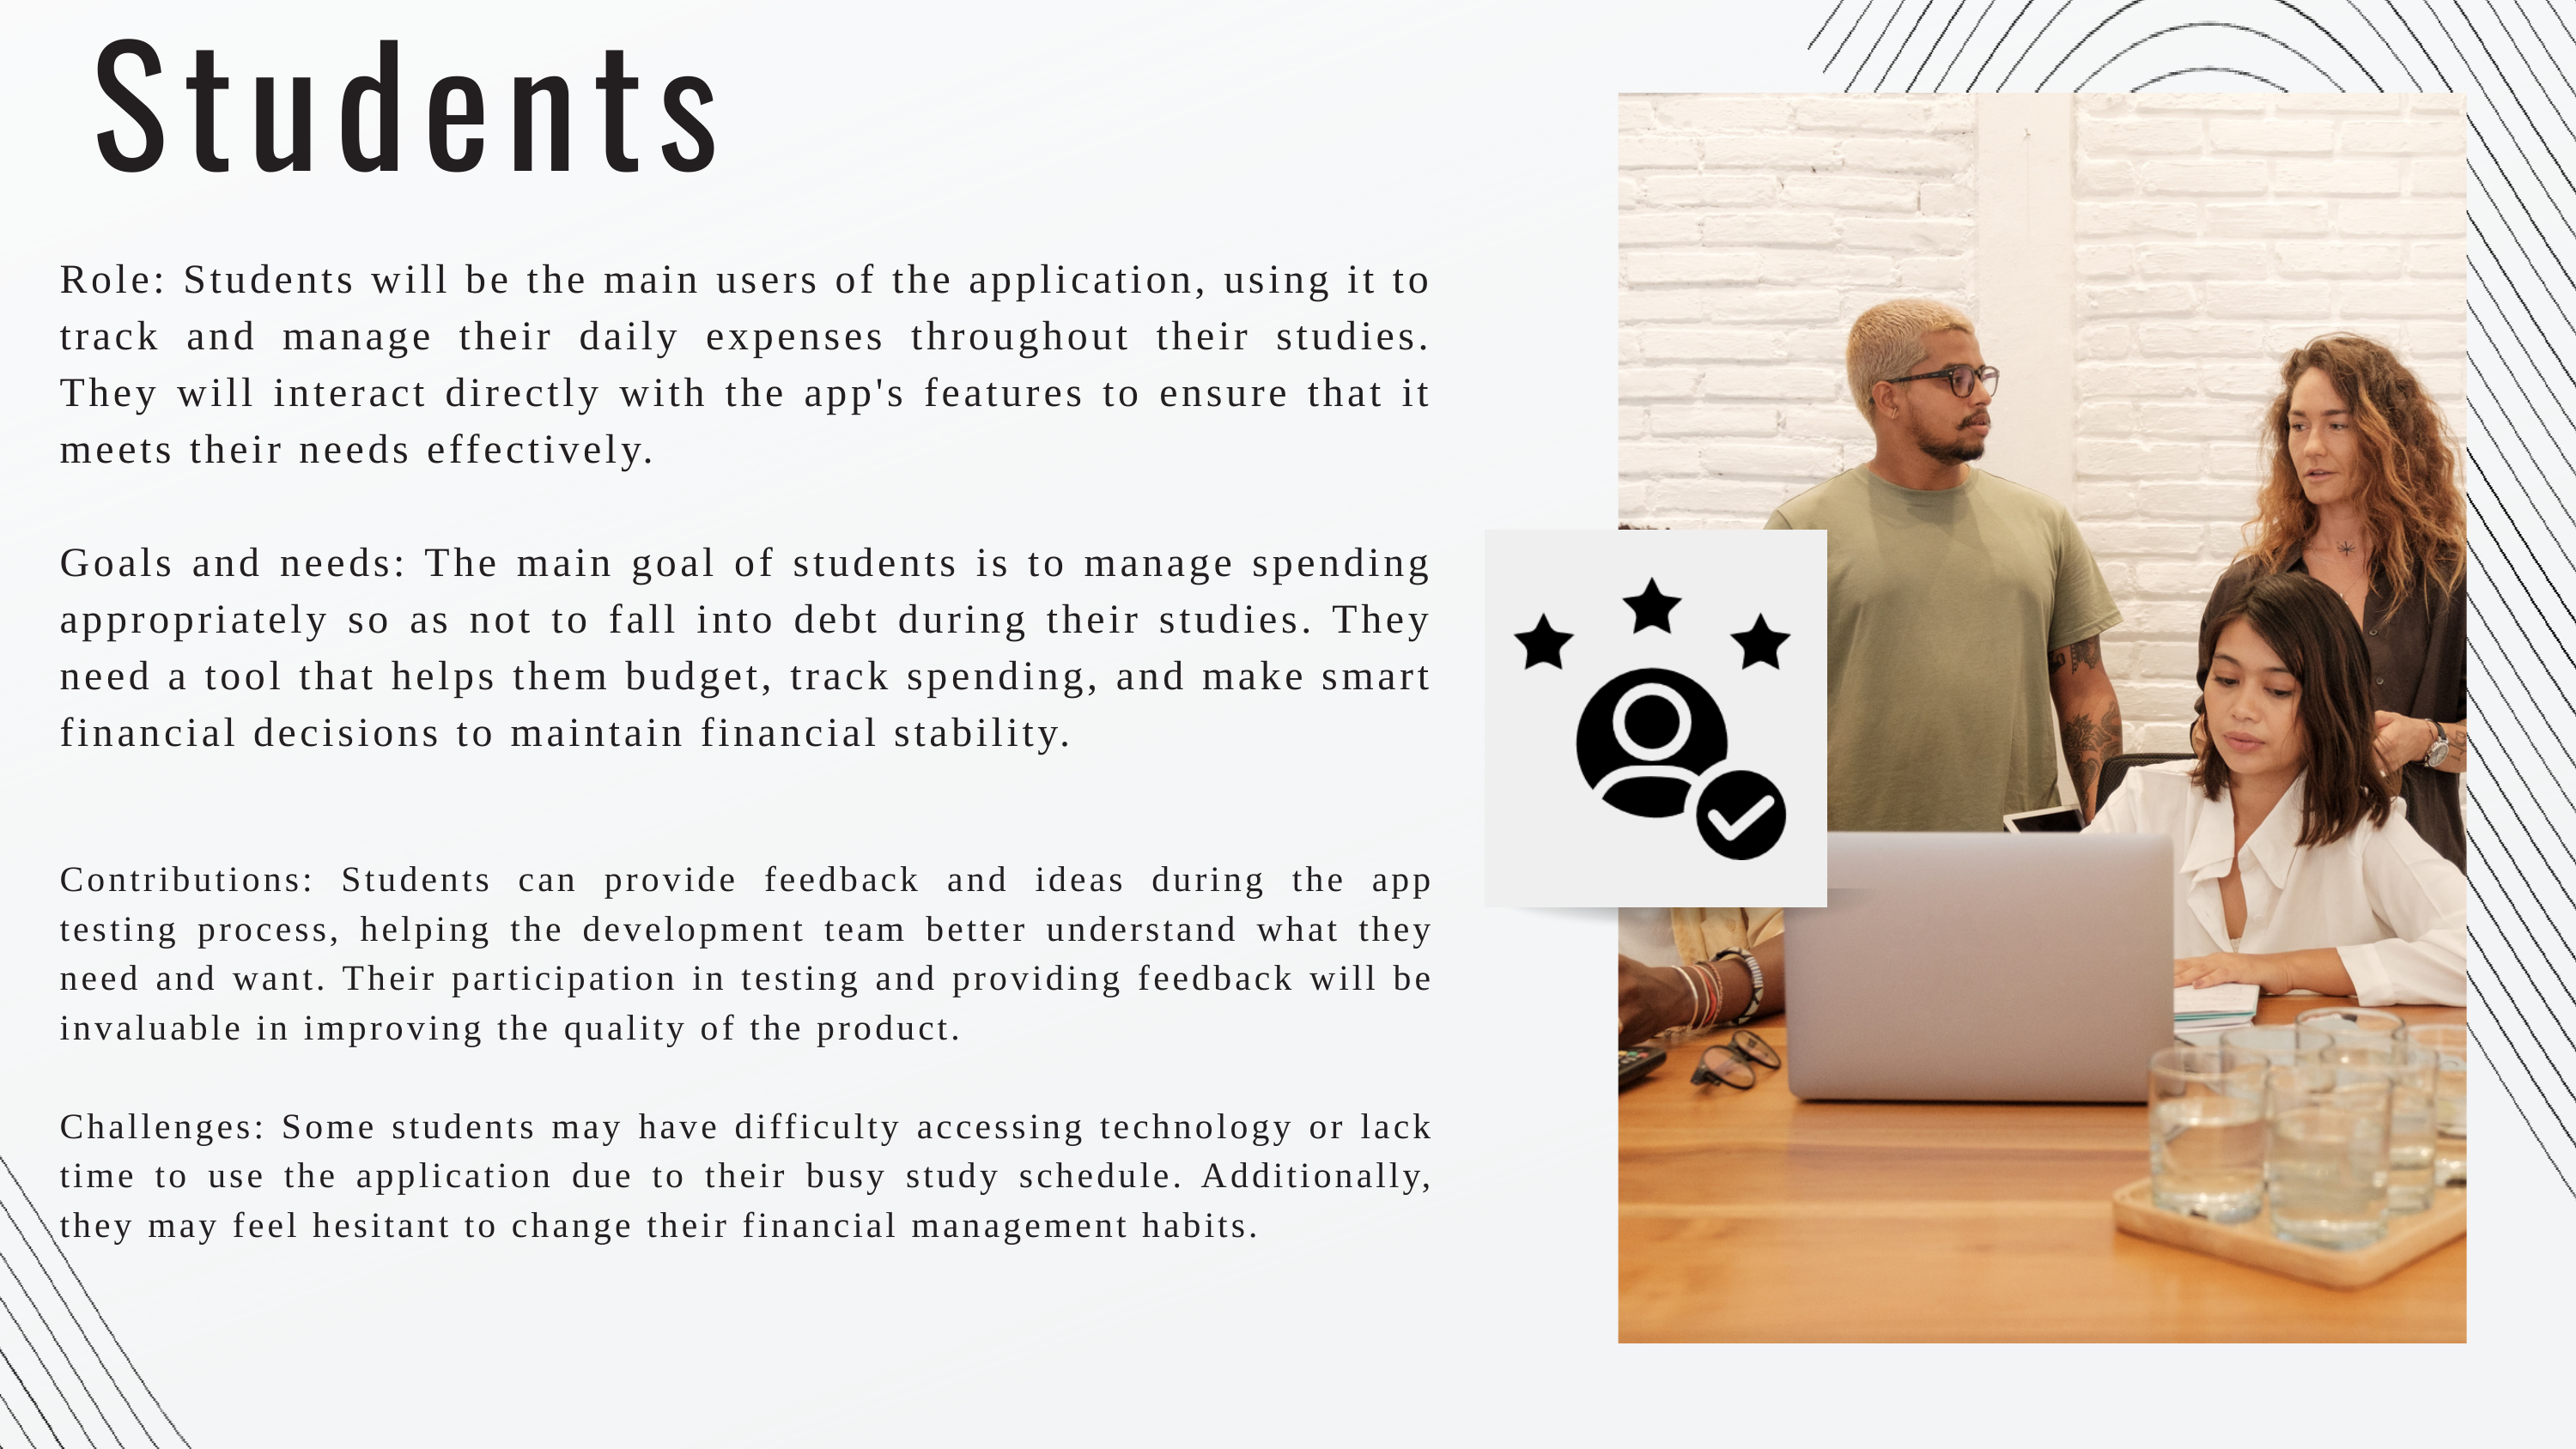

Students

Role: Students will be the main users of the application, using it to track and manage their daily expenses throughout their studies. They will interact directly with the app's features to ensure that it meets their needs effectively.

Goals and needs: The main goal of students is to manage spending appropriately so as not to fall into debt during their studies. They need a tool that helps them budget, track spending, and make smart financial decisions to maintain financial stability.

Contributions: Students can provide feedback and ideas during the app testing process, helping the development team better understand what they need and want. Their participation in testing and providing feedback will be invaluable in improving the quality of the product.

Challenges: Some students may have difficulty accessing technology or lack time to use the application due to their busy study schedule. Additionally, they may feel hesitant to change their financial management habits.